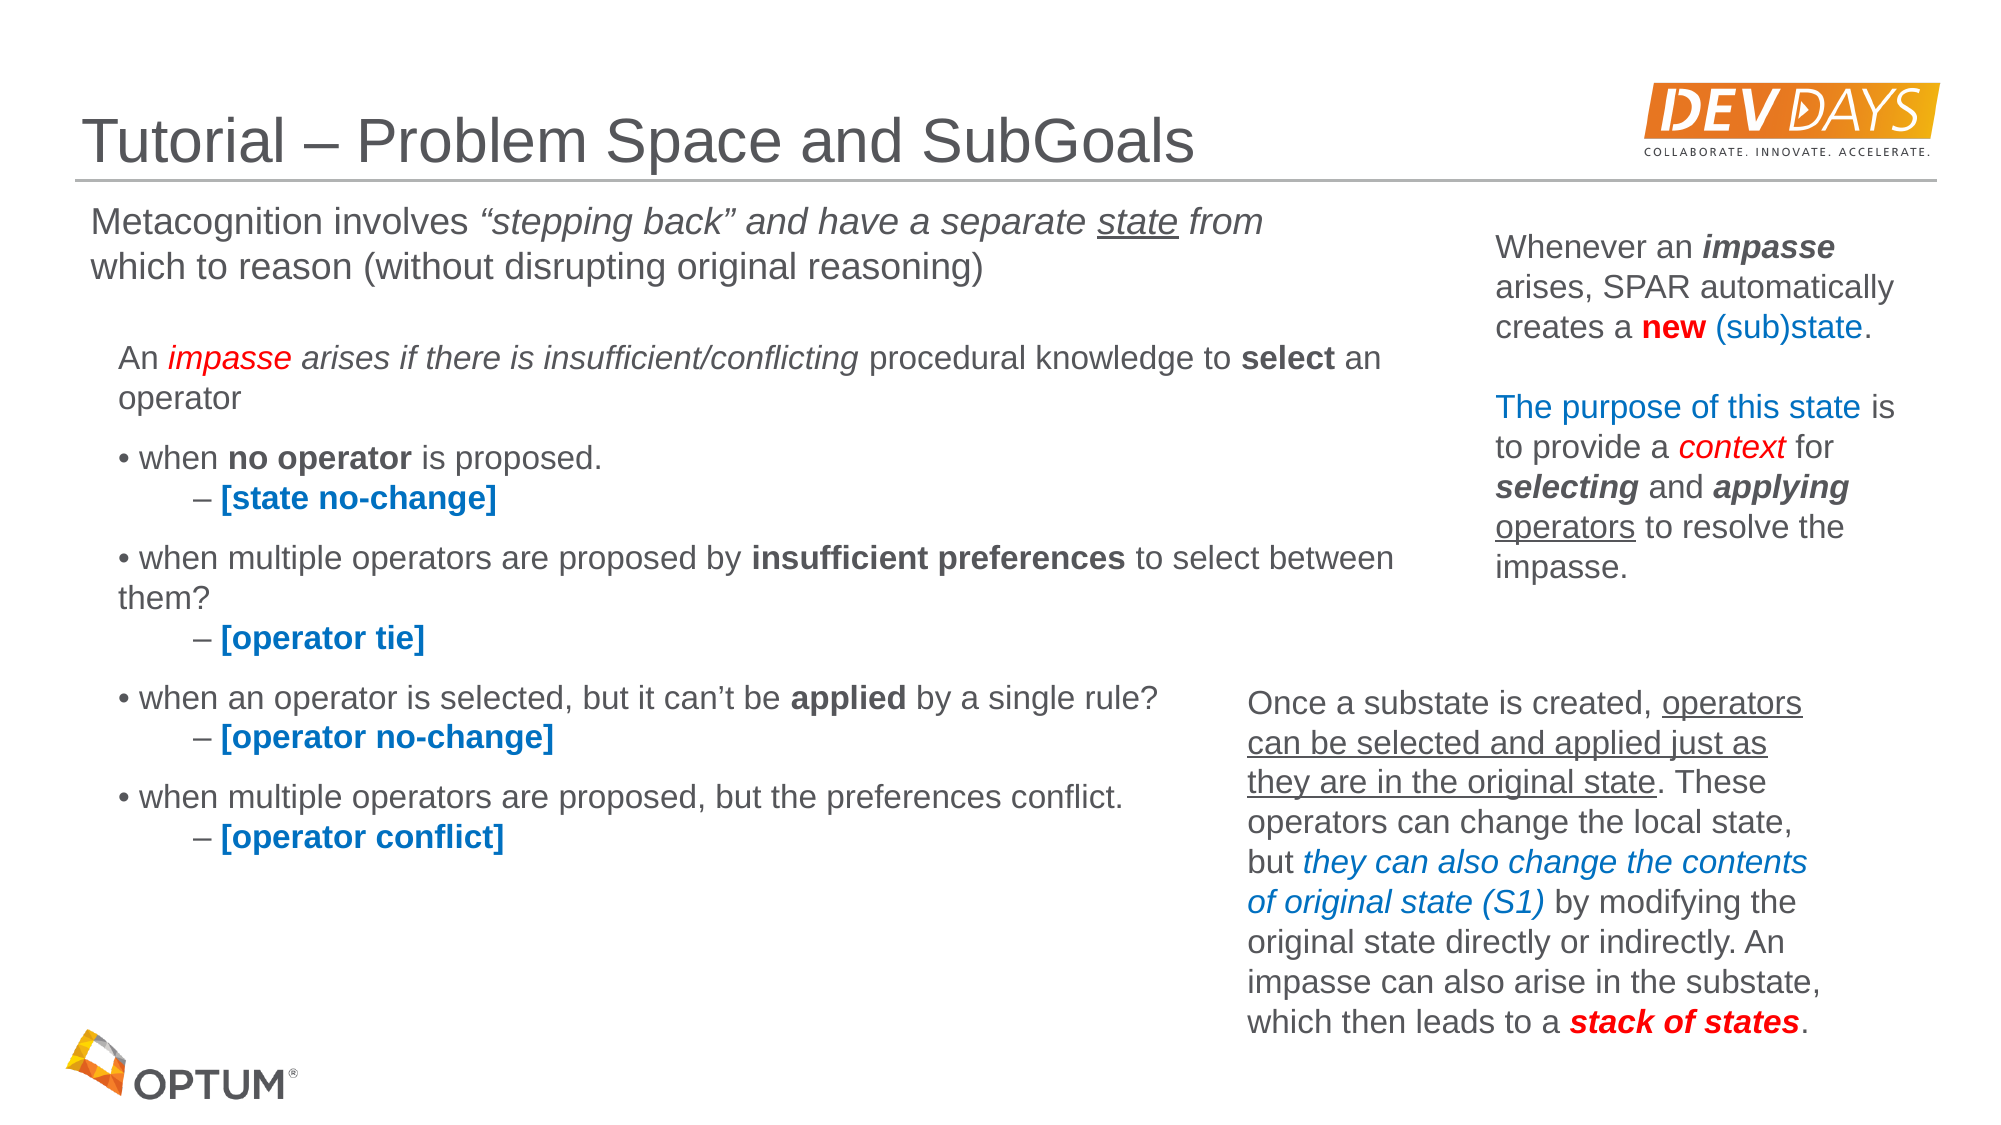

Tutorial – Problem Space and SubGoals
Metacognition involves “stepping back” and have a separate state from which to reason (without disrupting original reasoning)
Whenever an impasse arises, SPAR automatically creates a new (sub)state.

The purpose of this state is to provide a context for selecting and applying operators to resolve the impasse.
An impasse arises if there is insufficient/conflicting procedural knowledge to select an operator

• when no operator is proposed.
– [state no‐change]

• when multiple operators are proposed by insufficient preferences to select between them?
– [operator tie]

• when an operator is selected, but it can’t be applied by a single rule?
– [operator no‐change]

• when multiple operators are proposed, but the preferences conflict.
– [operator conflict]
Once a substate is created, operators can be selected and applied just as they are in the original state. These operators can change the local state, but they can also change the contents of original state (S1) by modifying the original state directly or indirectly. An impasse can also arise in the substate, which then leads to a stack of states.